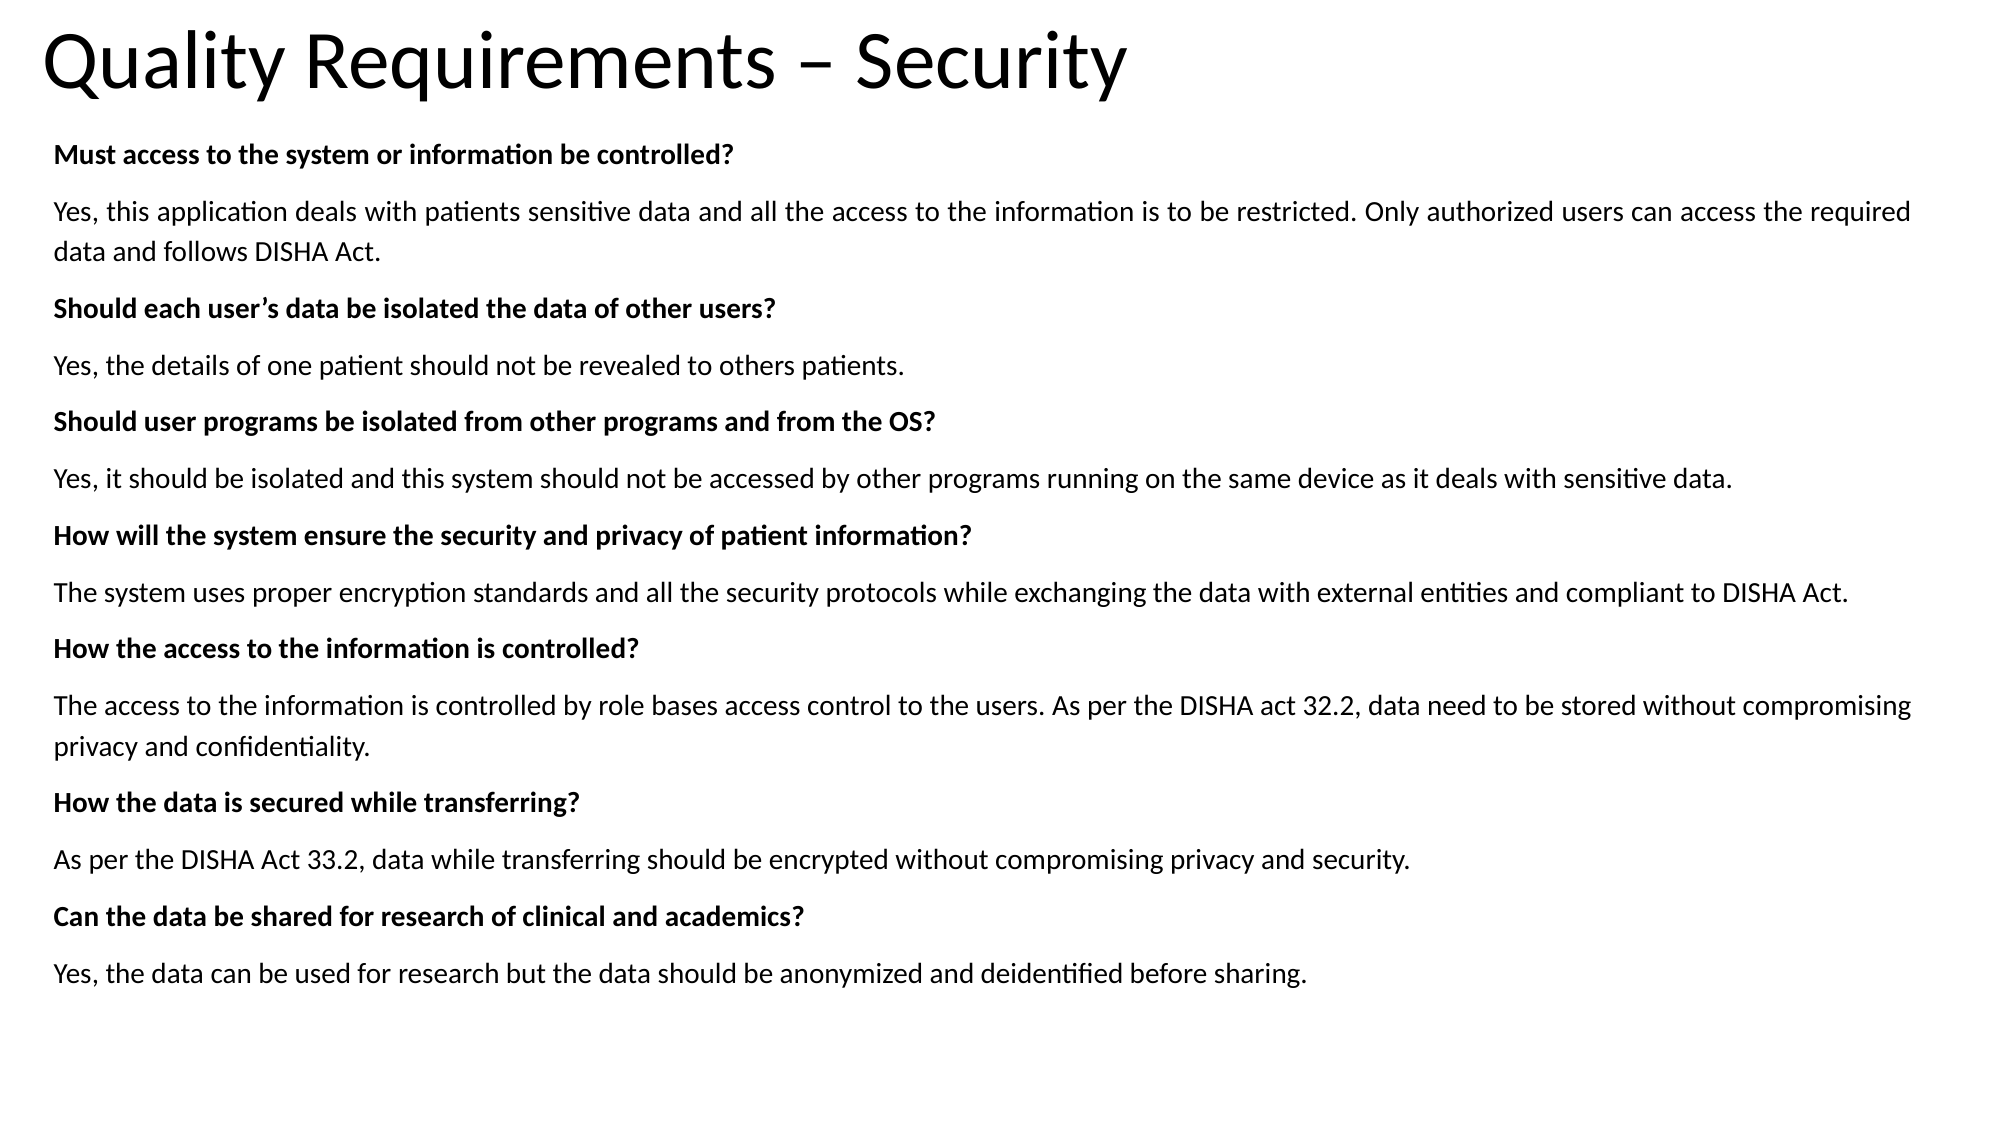

# Quality Requirements – Security
Must access to the system or information be controlled?
Yes, this application deals with patients sensitive data and all the access to the information is to be restricted. Only authorized users can access the required data and follows DISHA Act.
Should each user’s data be isolated the data of other users?
Yes, the details of one patient should not be revealed to others patients.
Should user programs be isolated from other programs and from the OS?
Yes, it should be isolated and this system should not be accessed by other programs running on the same device as it deals with sensitive data.
How will the system ensure the security and privacy of patient information?
The system uses proper encryption standards and all the security protocols while exchanging the data with external entities and compliant to DISHA Act.
How the access to the information is controlled?
The access to the information is controlled by role bases access control to the users. As per the DISHA act 32.2, data need to be stored without compromising privacy and confidentiality.
How the data is secured while transferring?
As per the DISHA Act 33.2, data while transferring should be encrypted without compromising privacy and security.
Can the data be shared for research of clinical and academics?
Yes, the data can be used for research but the data should be anonymized and deidentified before sharing.